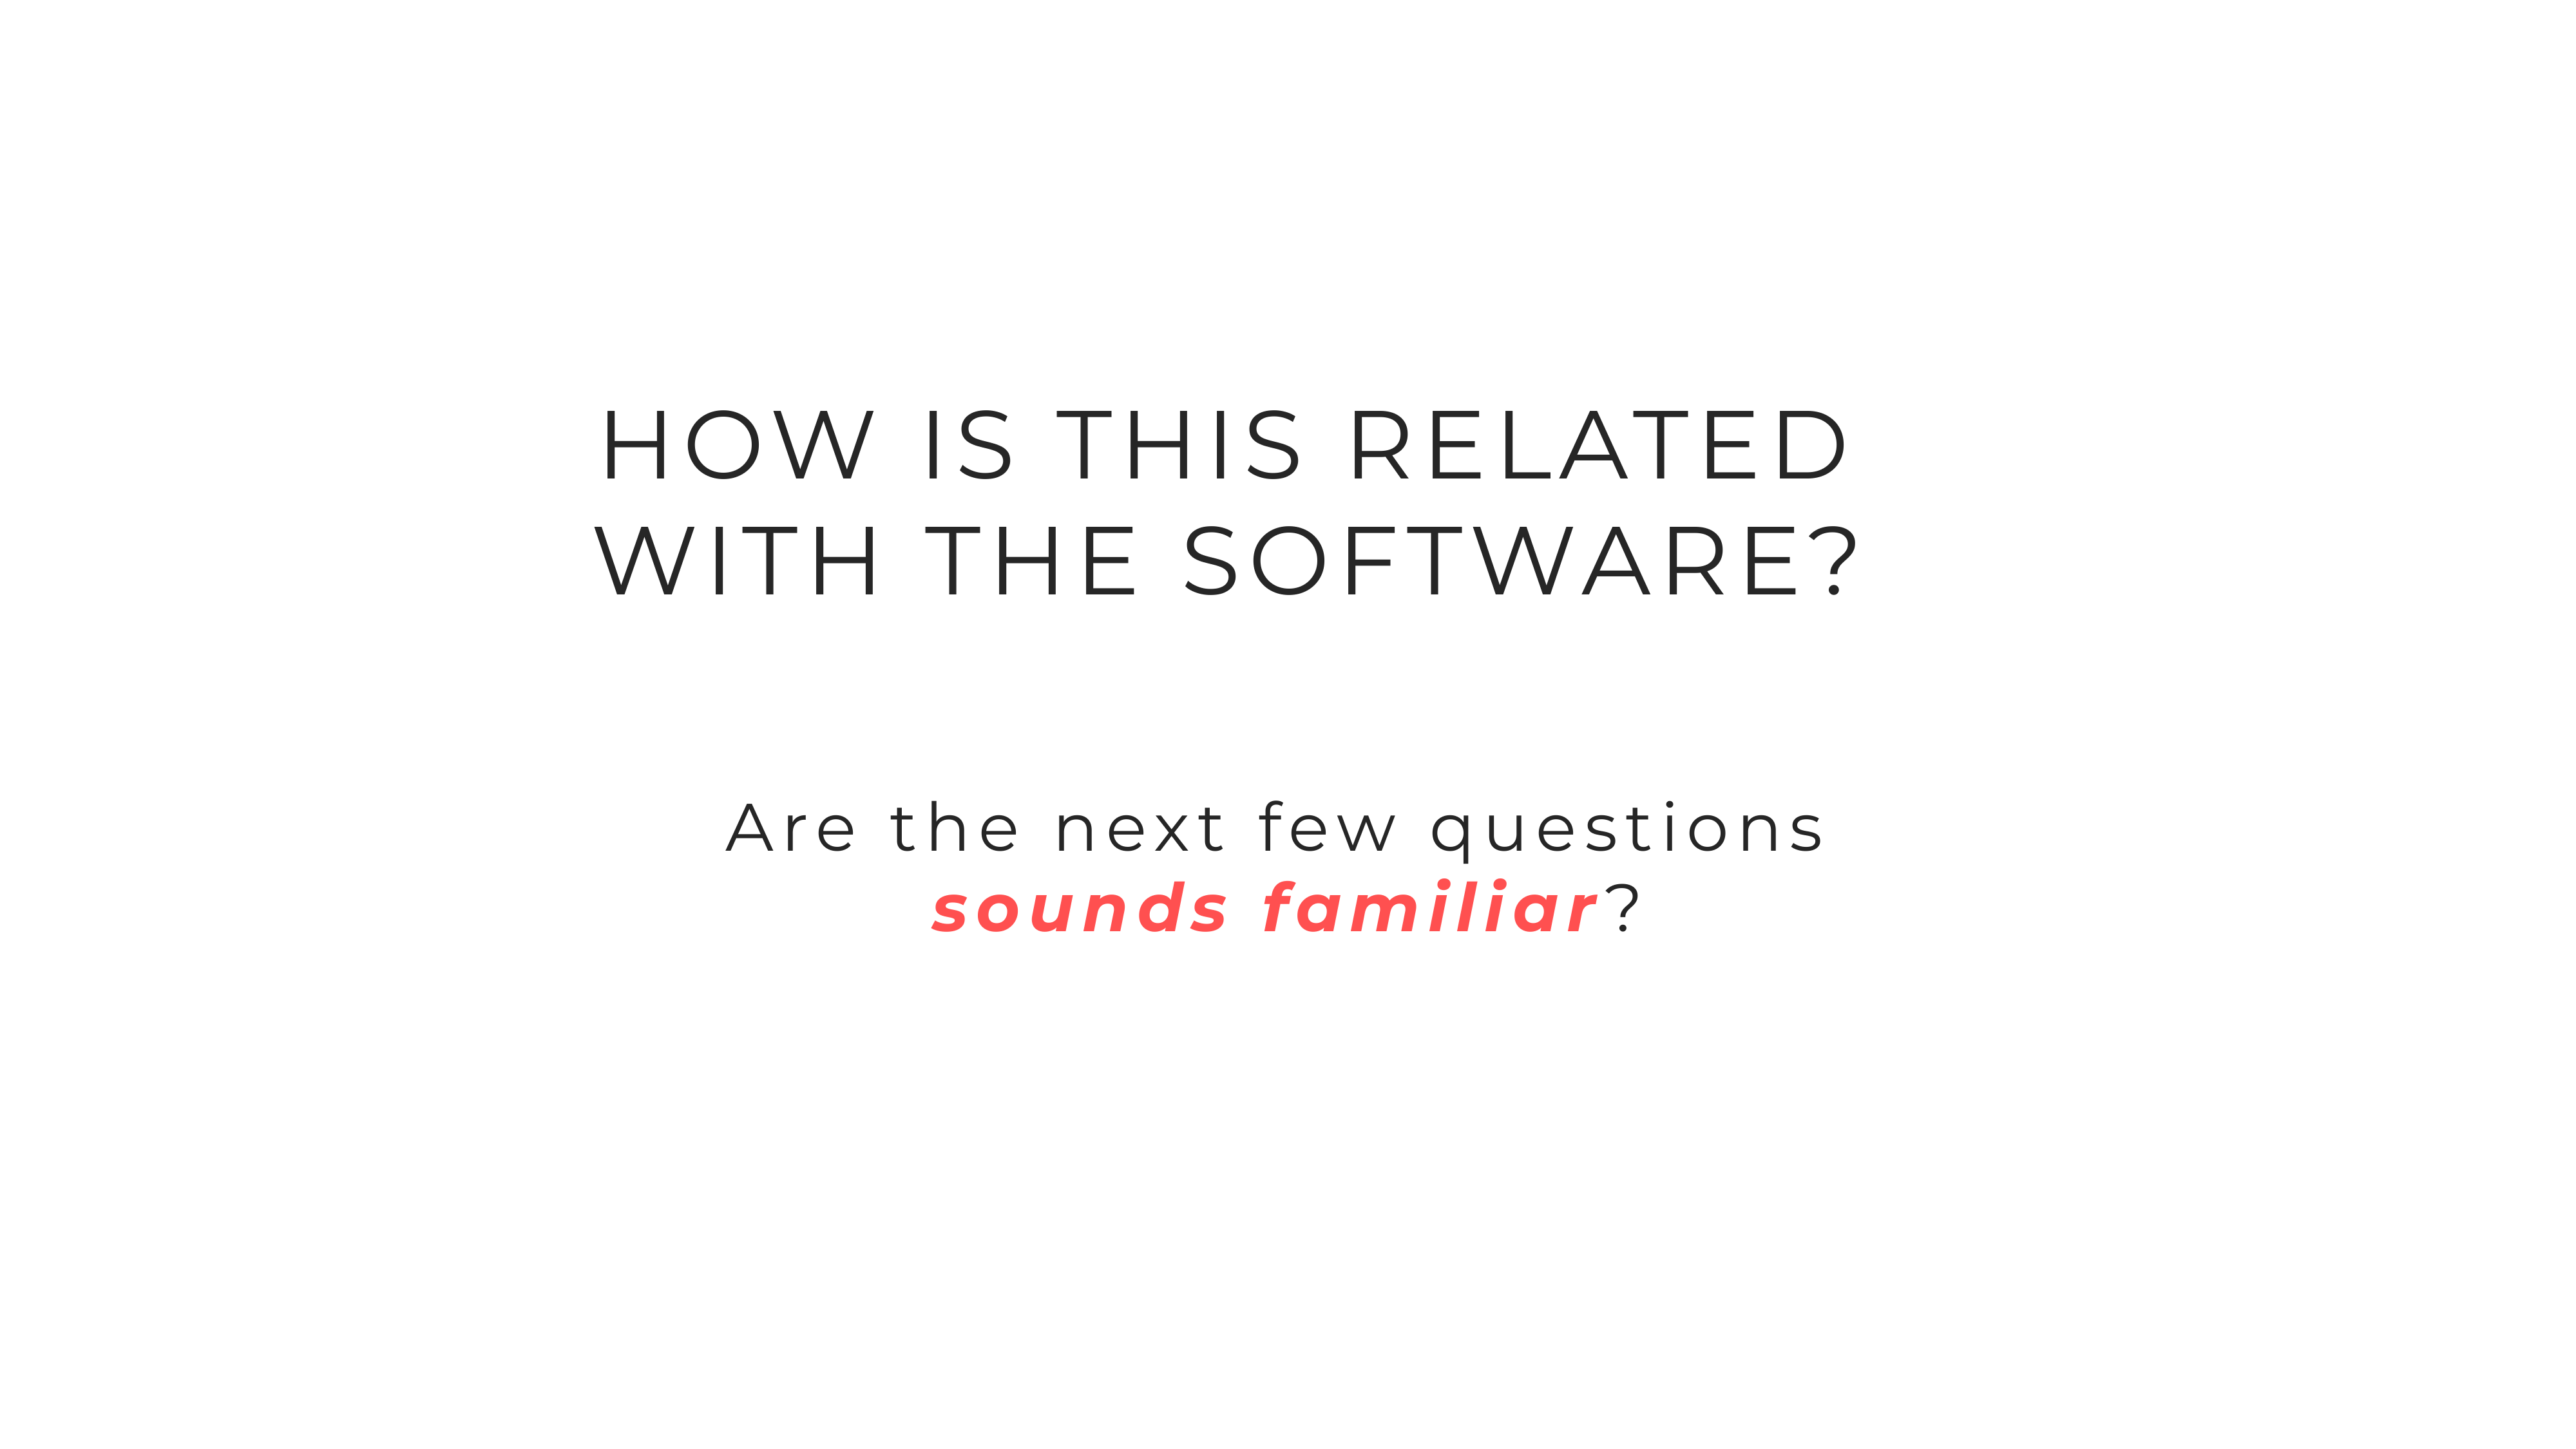

How is this related with the software?
Are the next few questions
sounds familiar?